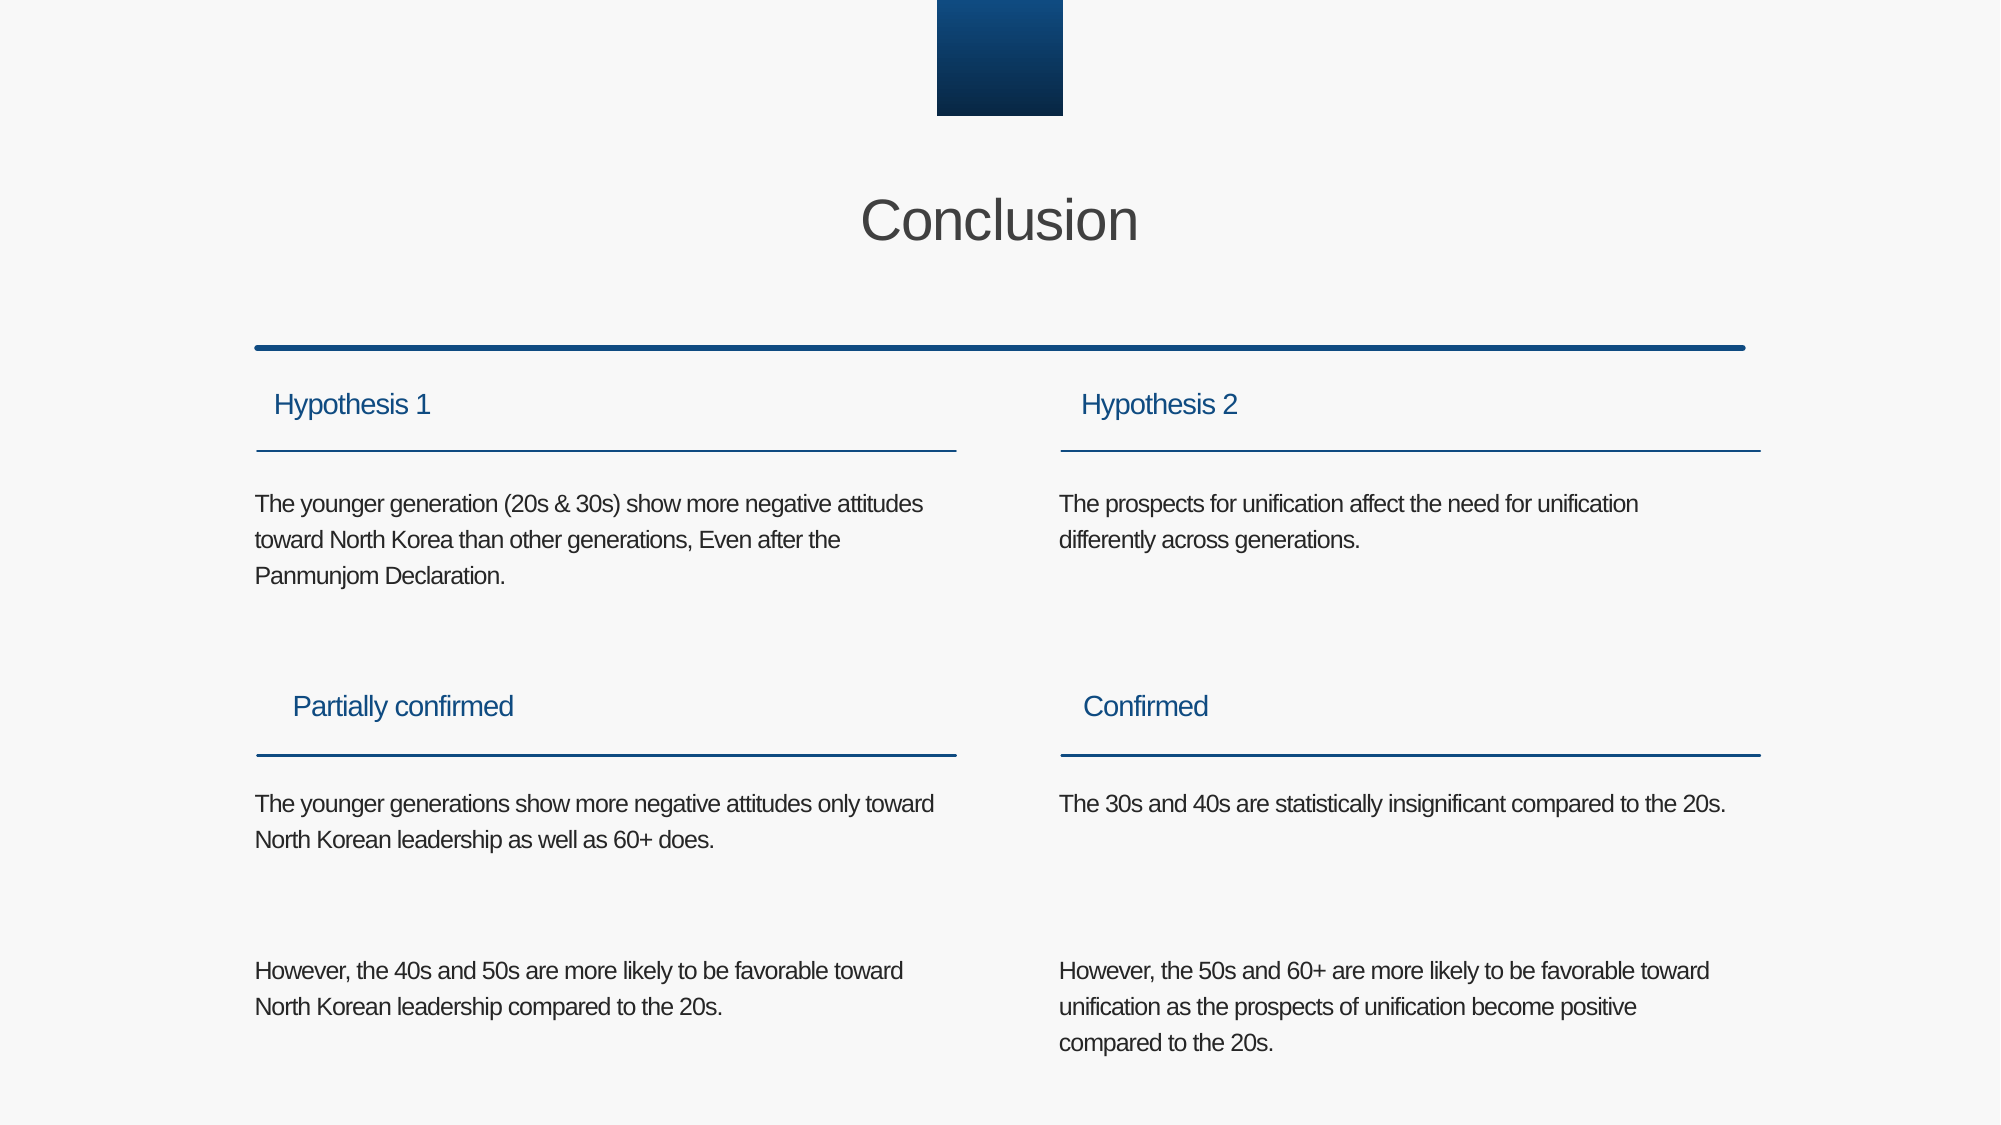

05
Conclusion
Hypothesis 1
Hypothesis 2
The younger generation (20s & 30s) show more negative attitudes toward North Korea than other generations, Even after the Panmunjom Declaration.
The prospects for unification affect the need for unification  differently across generations.
Partially confirmed
Confirmed
The younger generations show more negative attitudes only toward North Korean leadership as well as 60+ does.
The 30s and 40s are statistically insignificant compared to the 20s.
However, the 40s and 50s are more likely to be favorable toward North Korean leadership compared to the 20s.
However, the 50s and 60+ are more likely to be favorable toward unification as the prospects of unification become positive compared to the 20s.